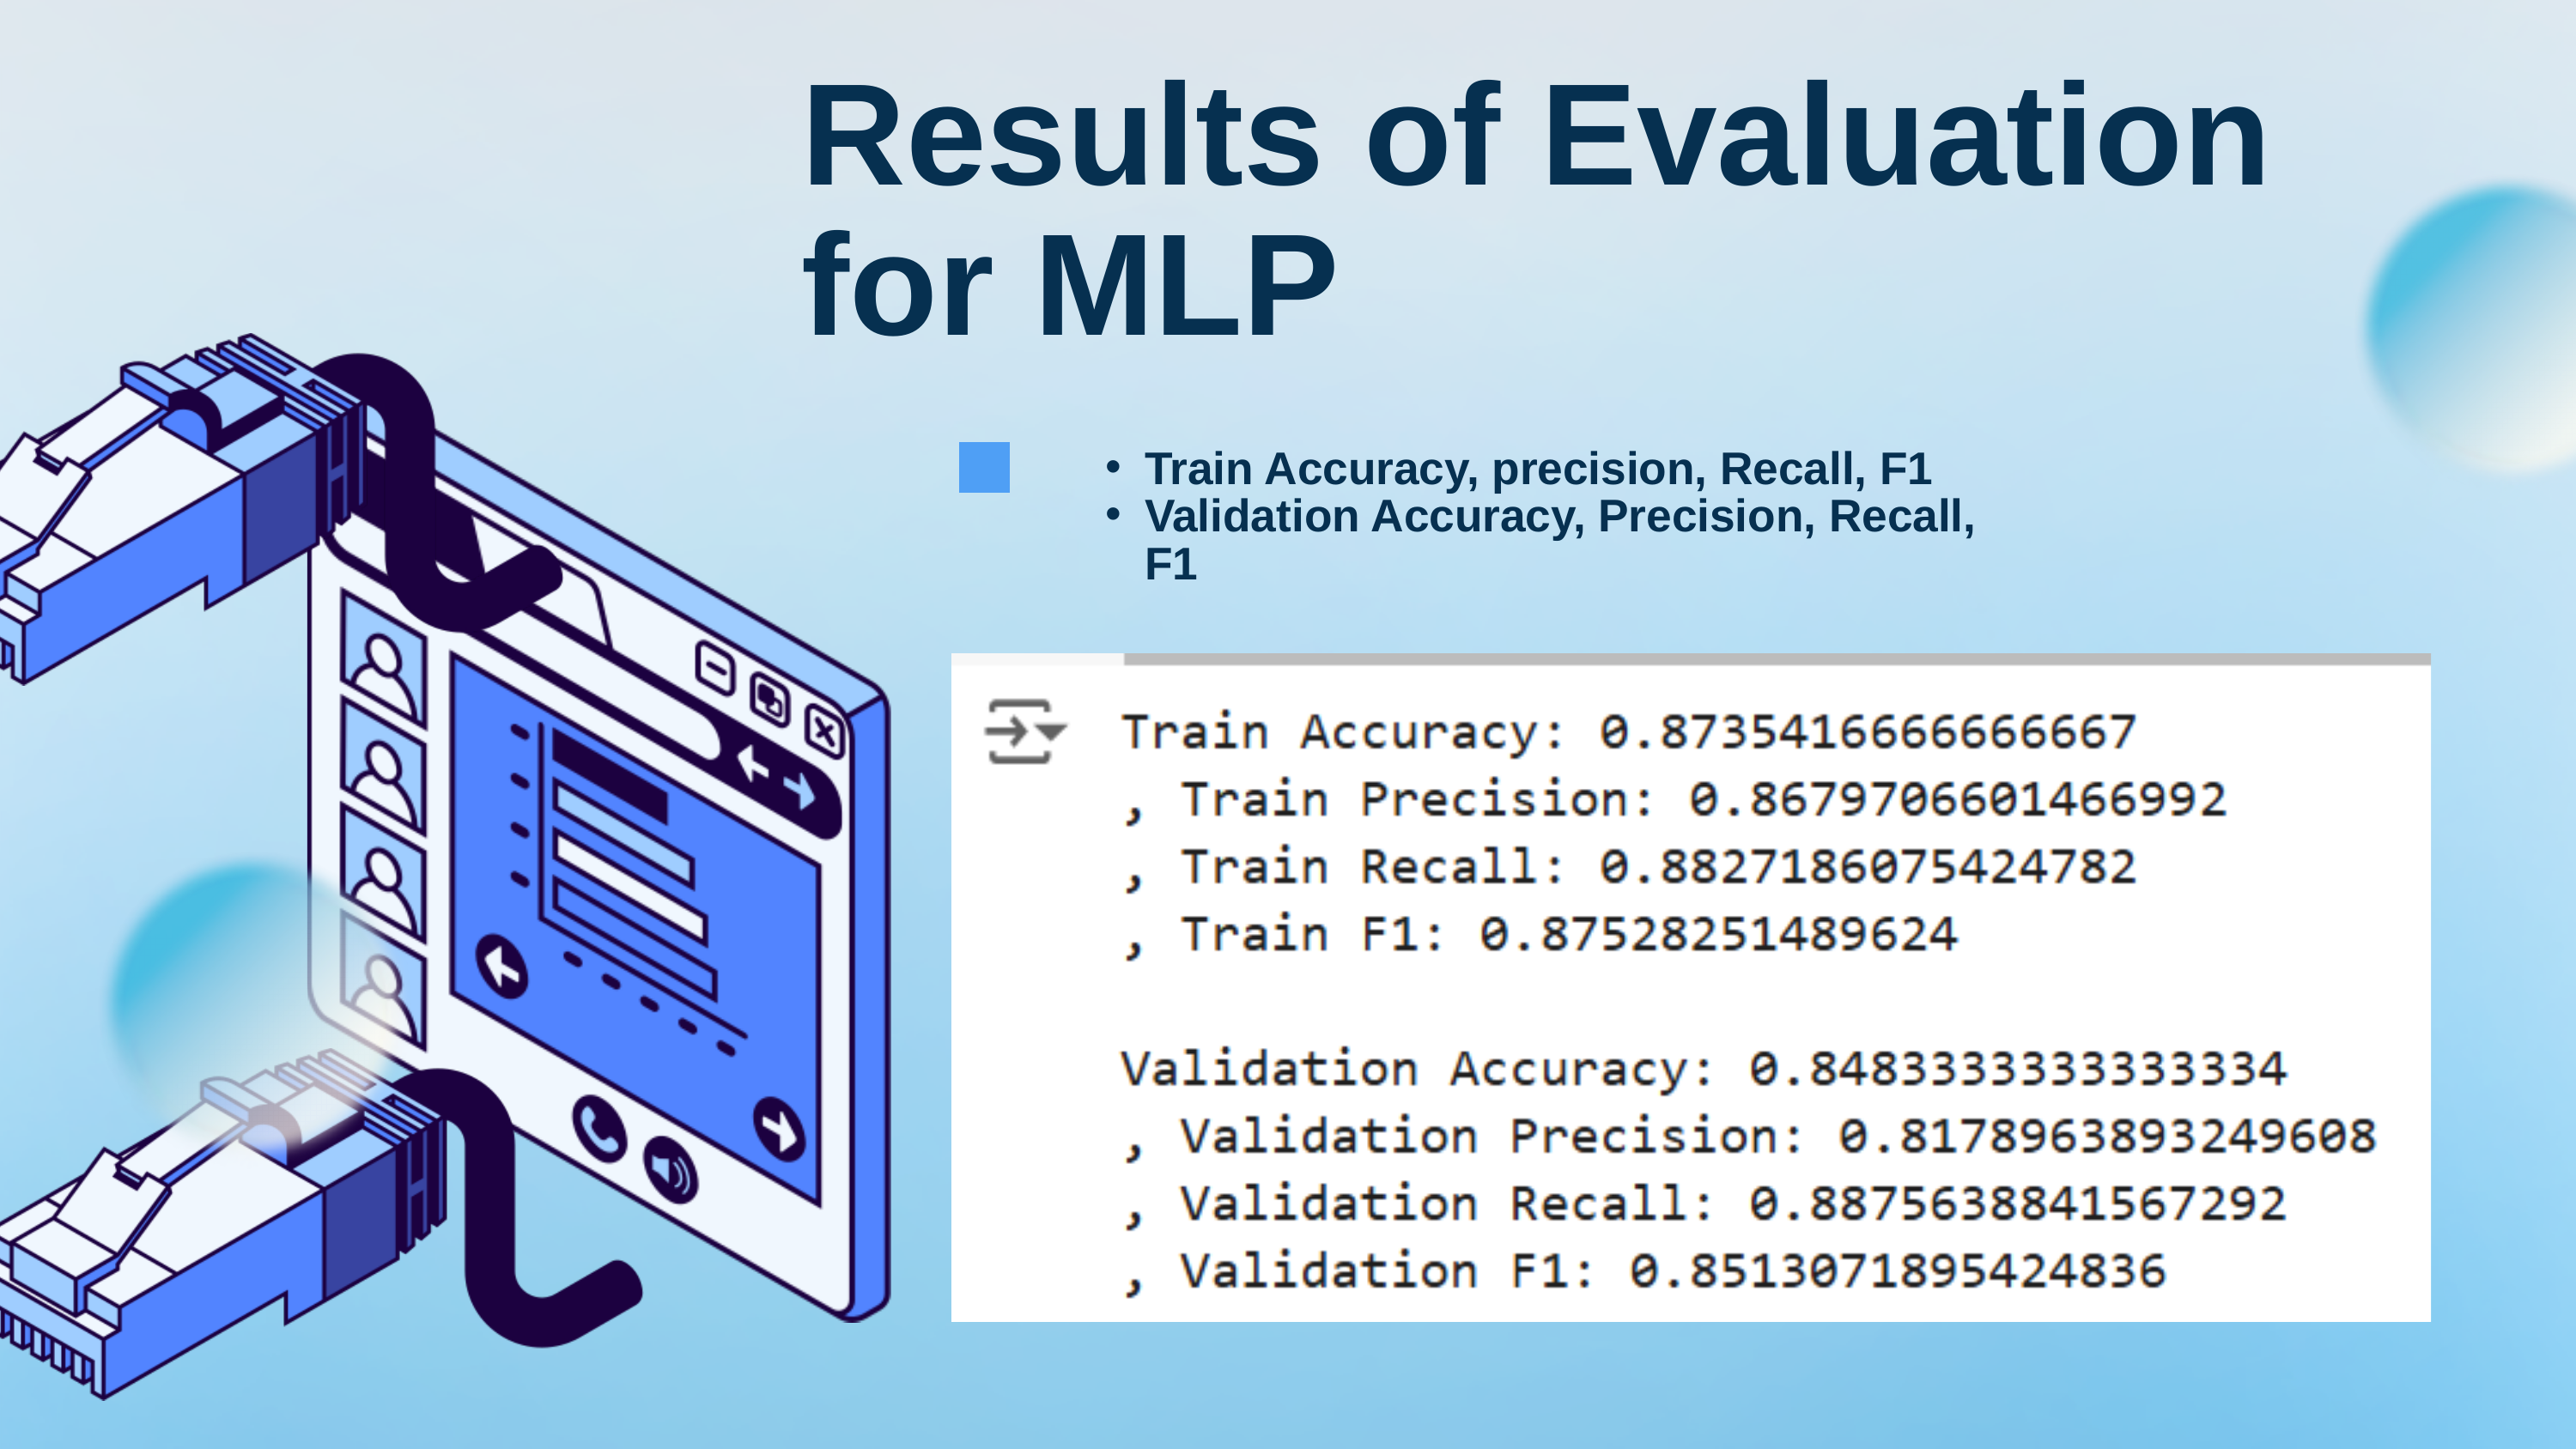

Results of Evaluation for MLP

Train Accuracy, precision, Recall, F1
Validation Accuracy, Precision, Recall, F1